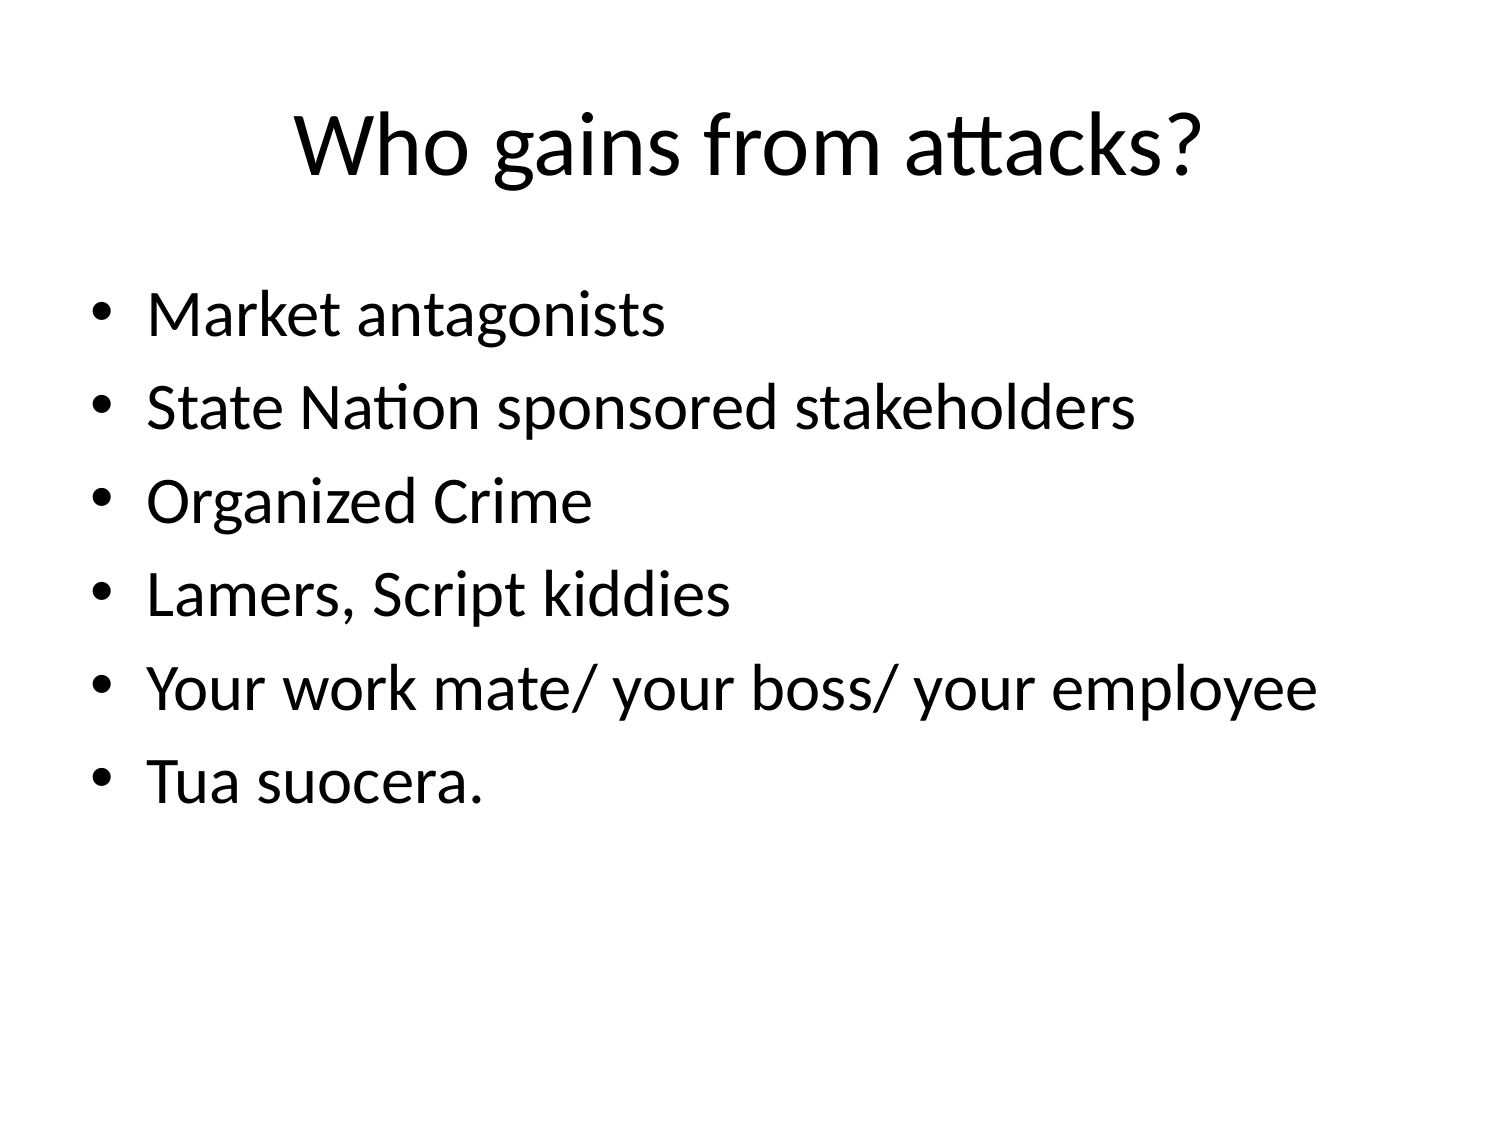

# Who gains from attacks?
Market antagonists
State Nation sponsored stakeholders
Organized Crime
Lamers, Script kiddies
Your work mate/ your boss/ your employee
Tua suocera.